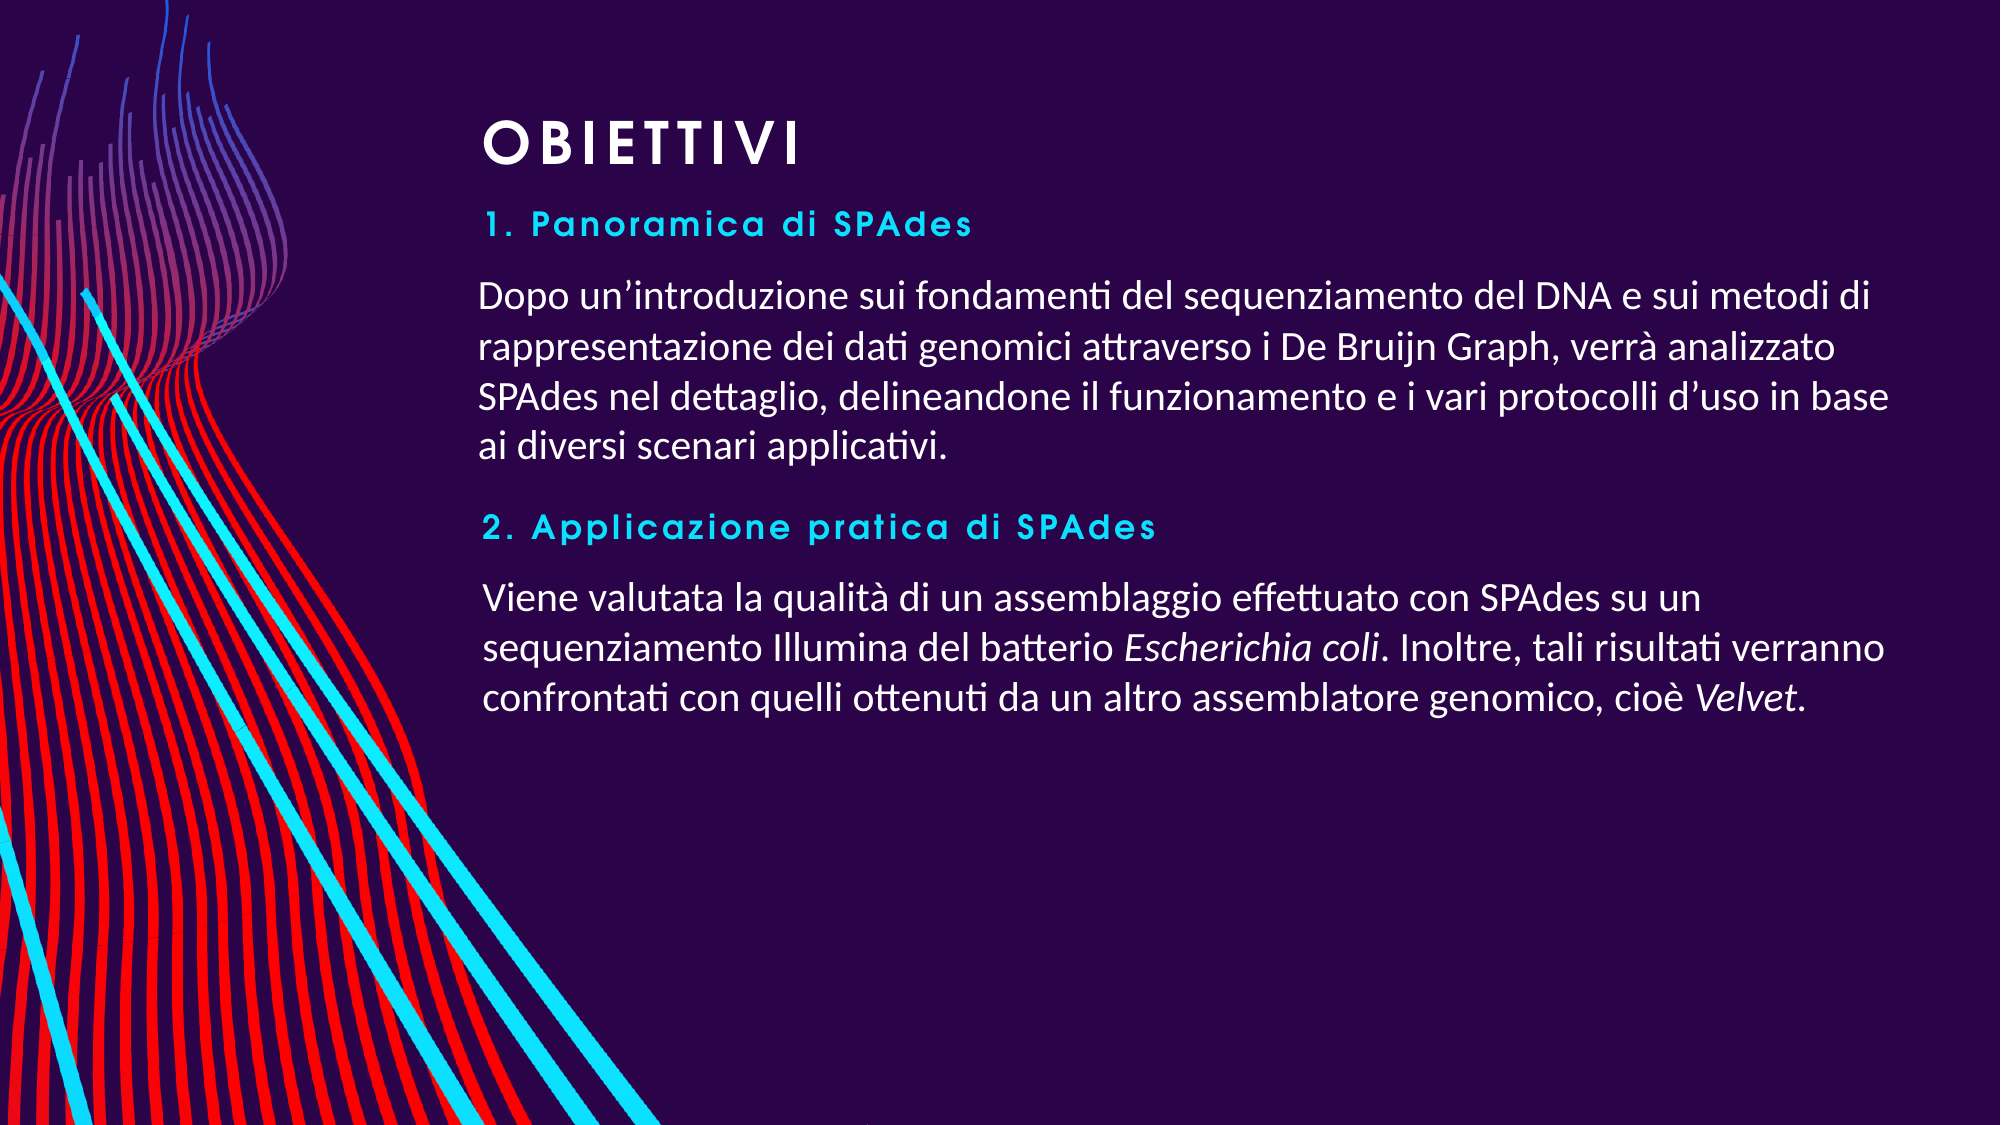

# OBIETTIVI
1. Panoramica di SPAdes
Dopo un’introduzione sui fondamenti del sequenziamento del DNA e sui metodi di
rappresentazione dei dati genomici attraverso i De Bruijn Graph, verrà analizzato SPAdes nel dettaglio, delineandone il funzionamento e i vari protocolli d’uso in base ai diversi scenari applicativi.
2. Applicazione pratica di SPAdes
Viene valutata la qualità di un assemblaggio effettuato con SPAdes su un sequenziamento Illumina del batterio Escherichia coli. Inoltre, tali risultati verranno confrontati con quelli ottenuti da un altro assemblatore genomico, cioè Velvet.